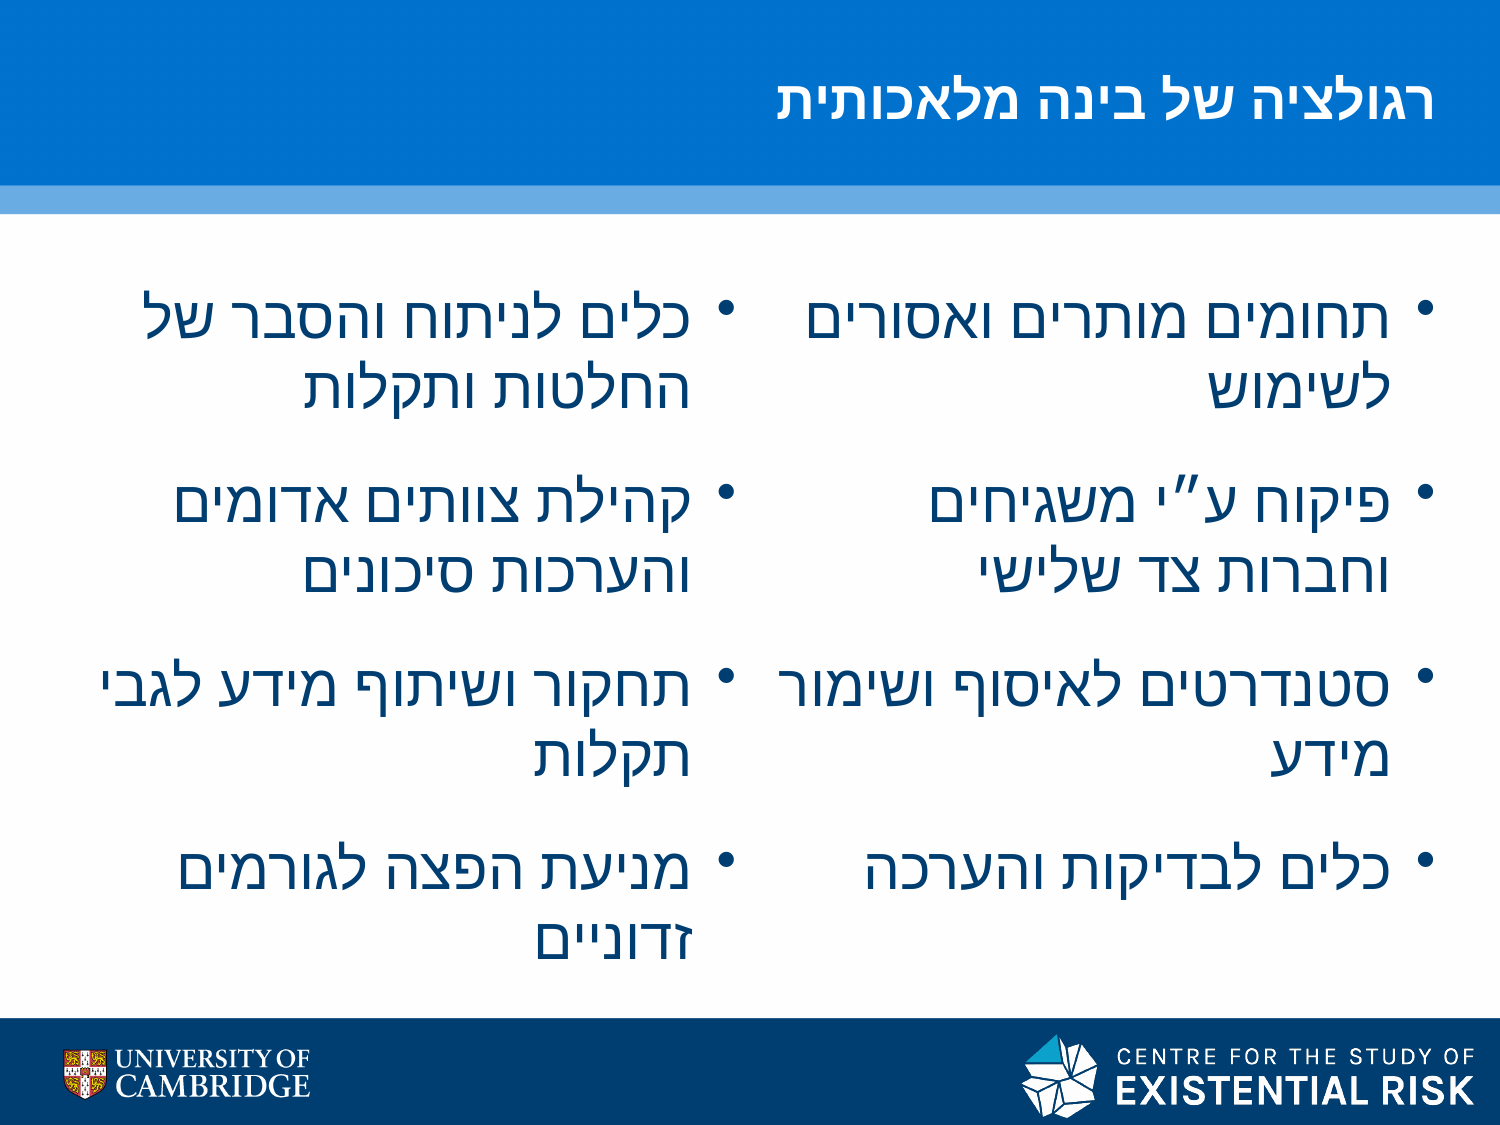

# רגולציה של בינה מלאכותית
כלים לניתוח והסבר של החלטות ותקלות
קהילת צוותים אדומים והערכות סיכונים
תחקור ושיתוף מידע לגבי תקלות
מניעת הפצה לגורמים זדוניים
תחומים מותרים ואסורים לשימוש
פיקוח ע״י משגיחים וחברות צד שלישי
סטנדרטים לאיסוף ושימור מידע
כלים לבדיקות והערכה